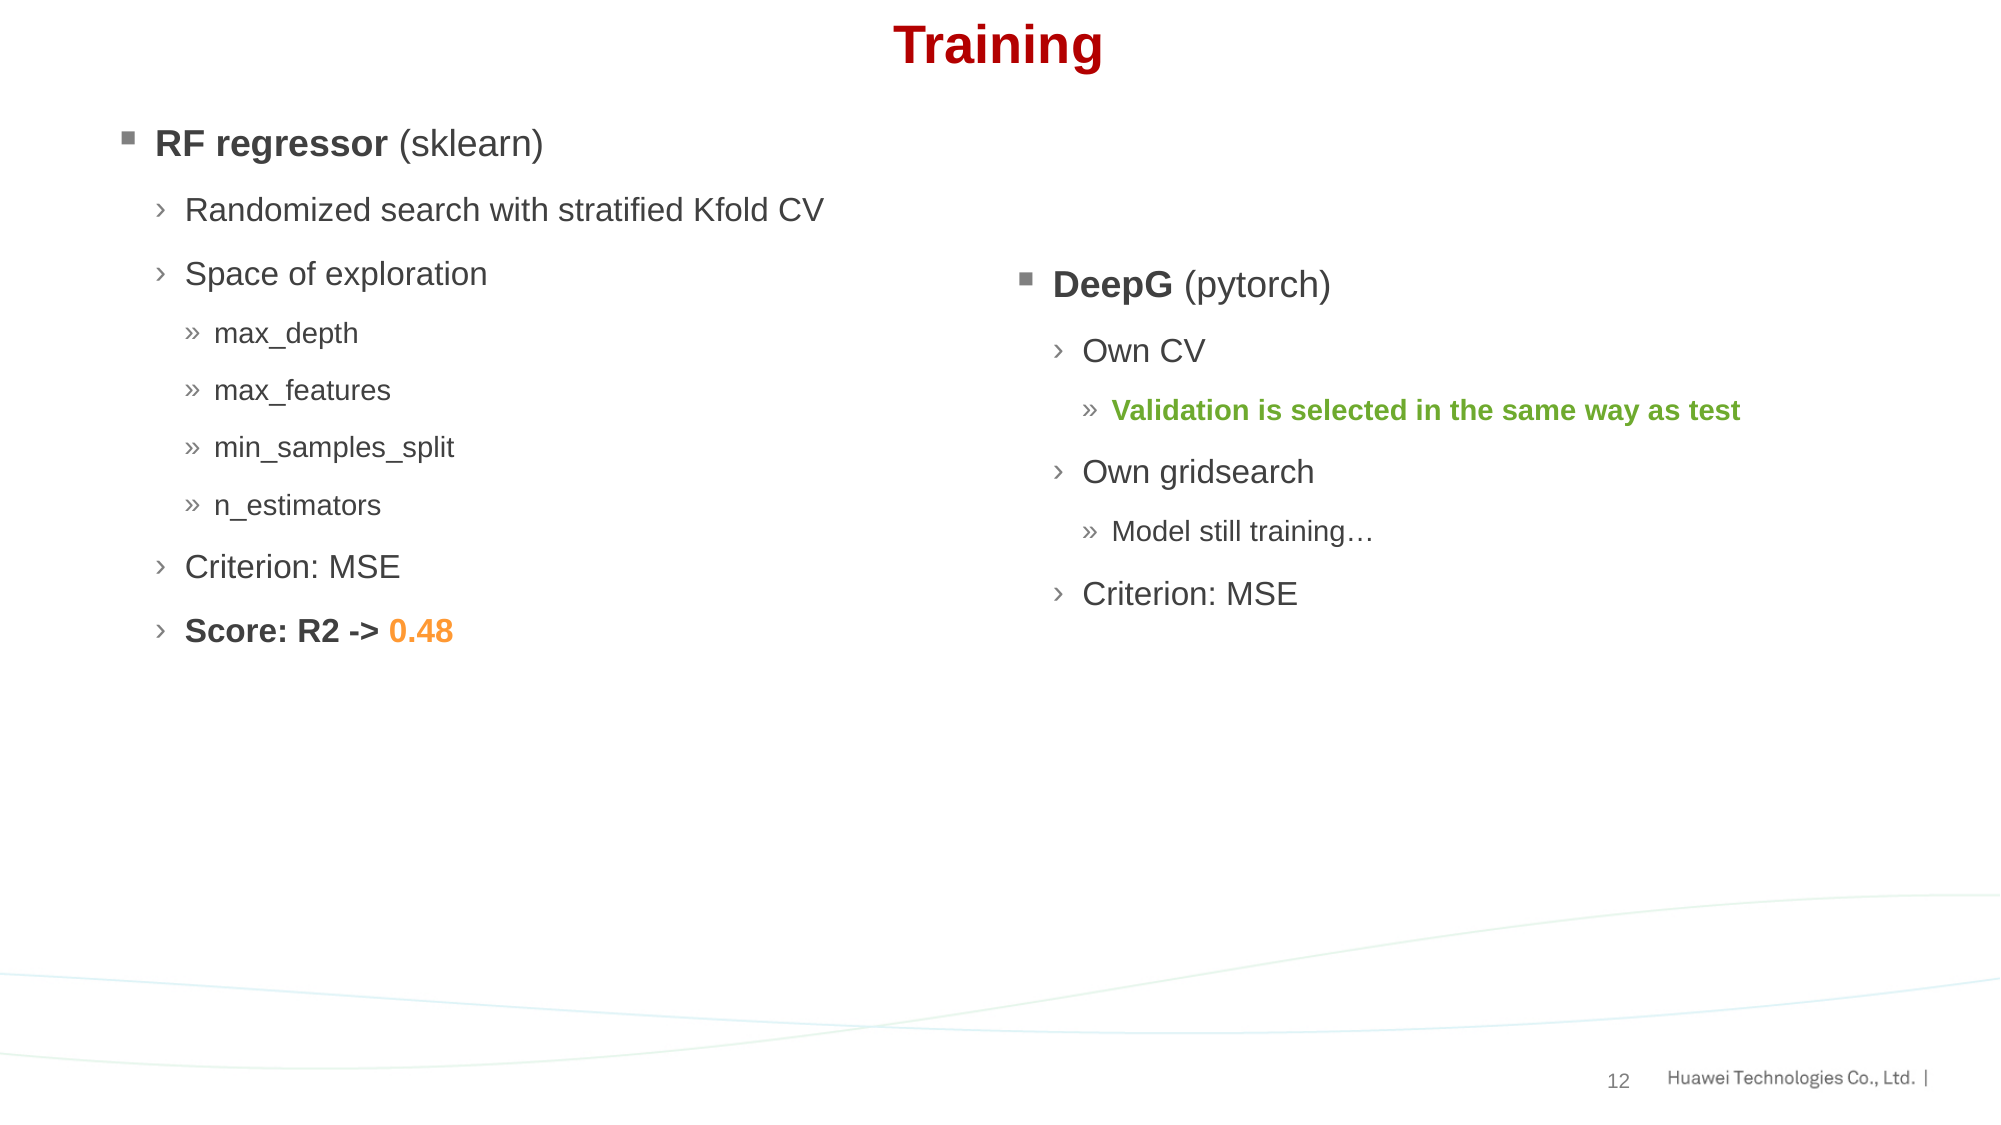

# Training
RF regressor (sklearn)
Randomized search with stratified Kfold CV
Space of exploration
max_depth
max_features
min_samples_split
n_estimators
Criterion: MSE
Score: R2 -> 0.48

DeepG (pytorch)
Own CV
Validation is selected in the same way as test
Own gridsearch
Model still training…
Criterion: MSE